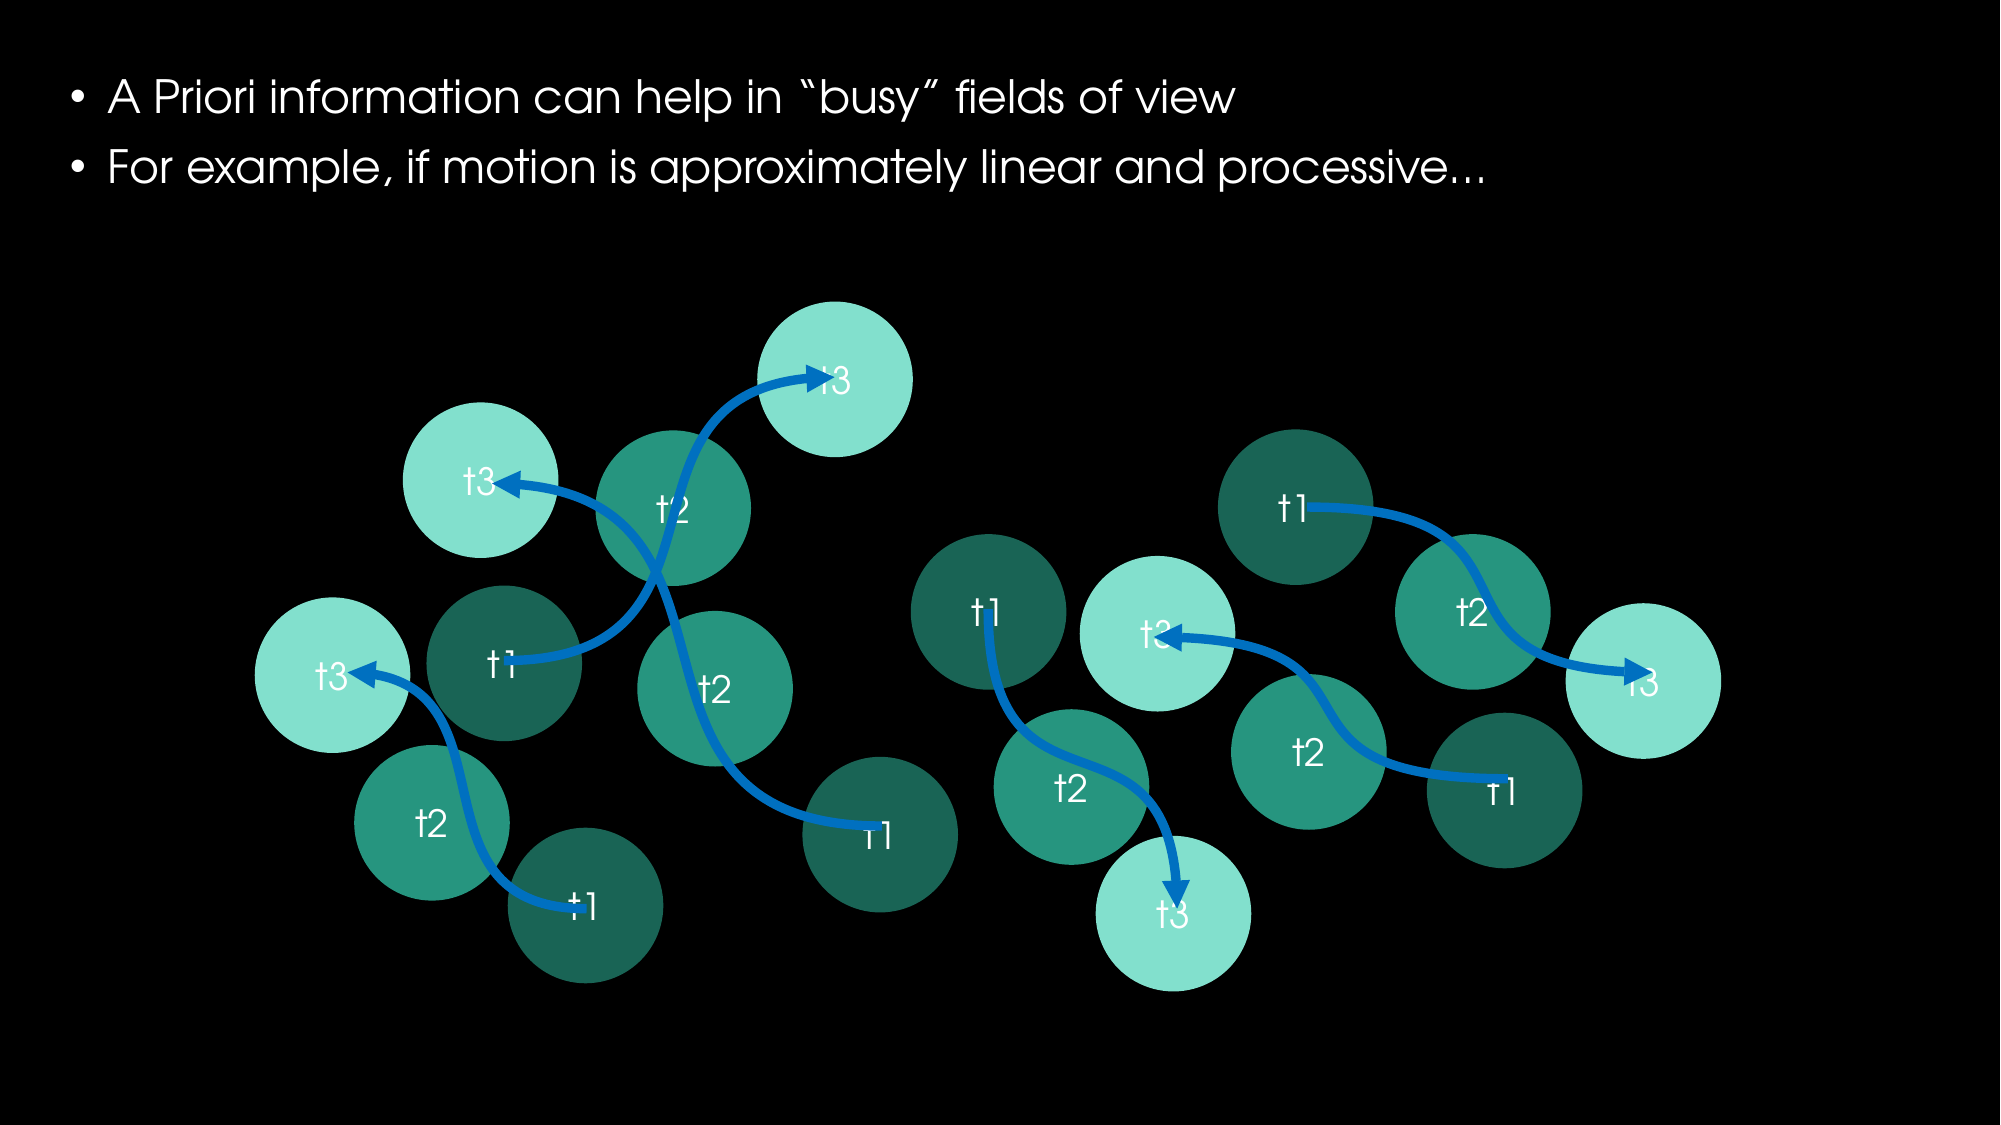

A Priori information can help in “busy” fields of view
For example, if motion is approximately linear and processive…
t3
t3
t1
t2
t1
t2
t3
t1
t3
t3
t2
t2
t2
t1
t2
t1
t1
t3